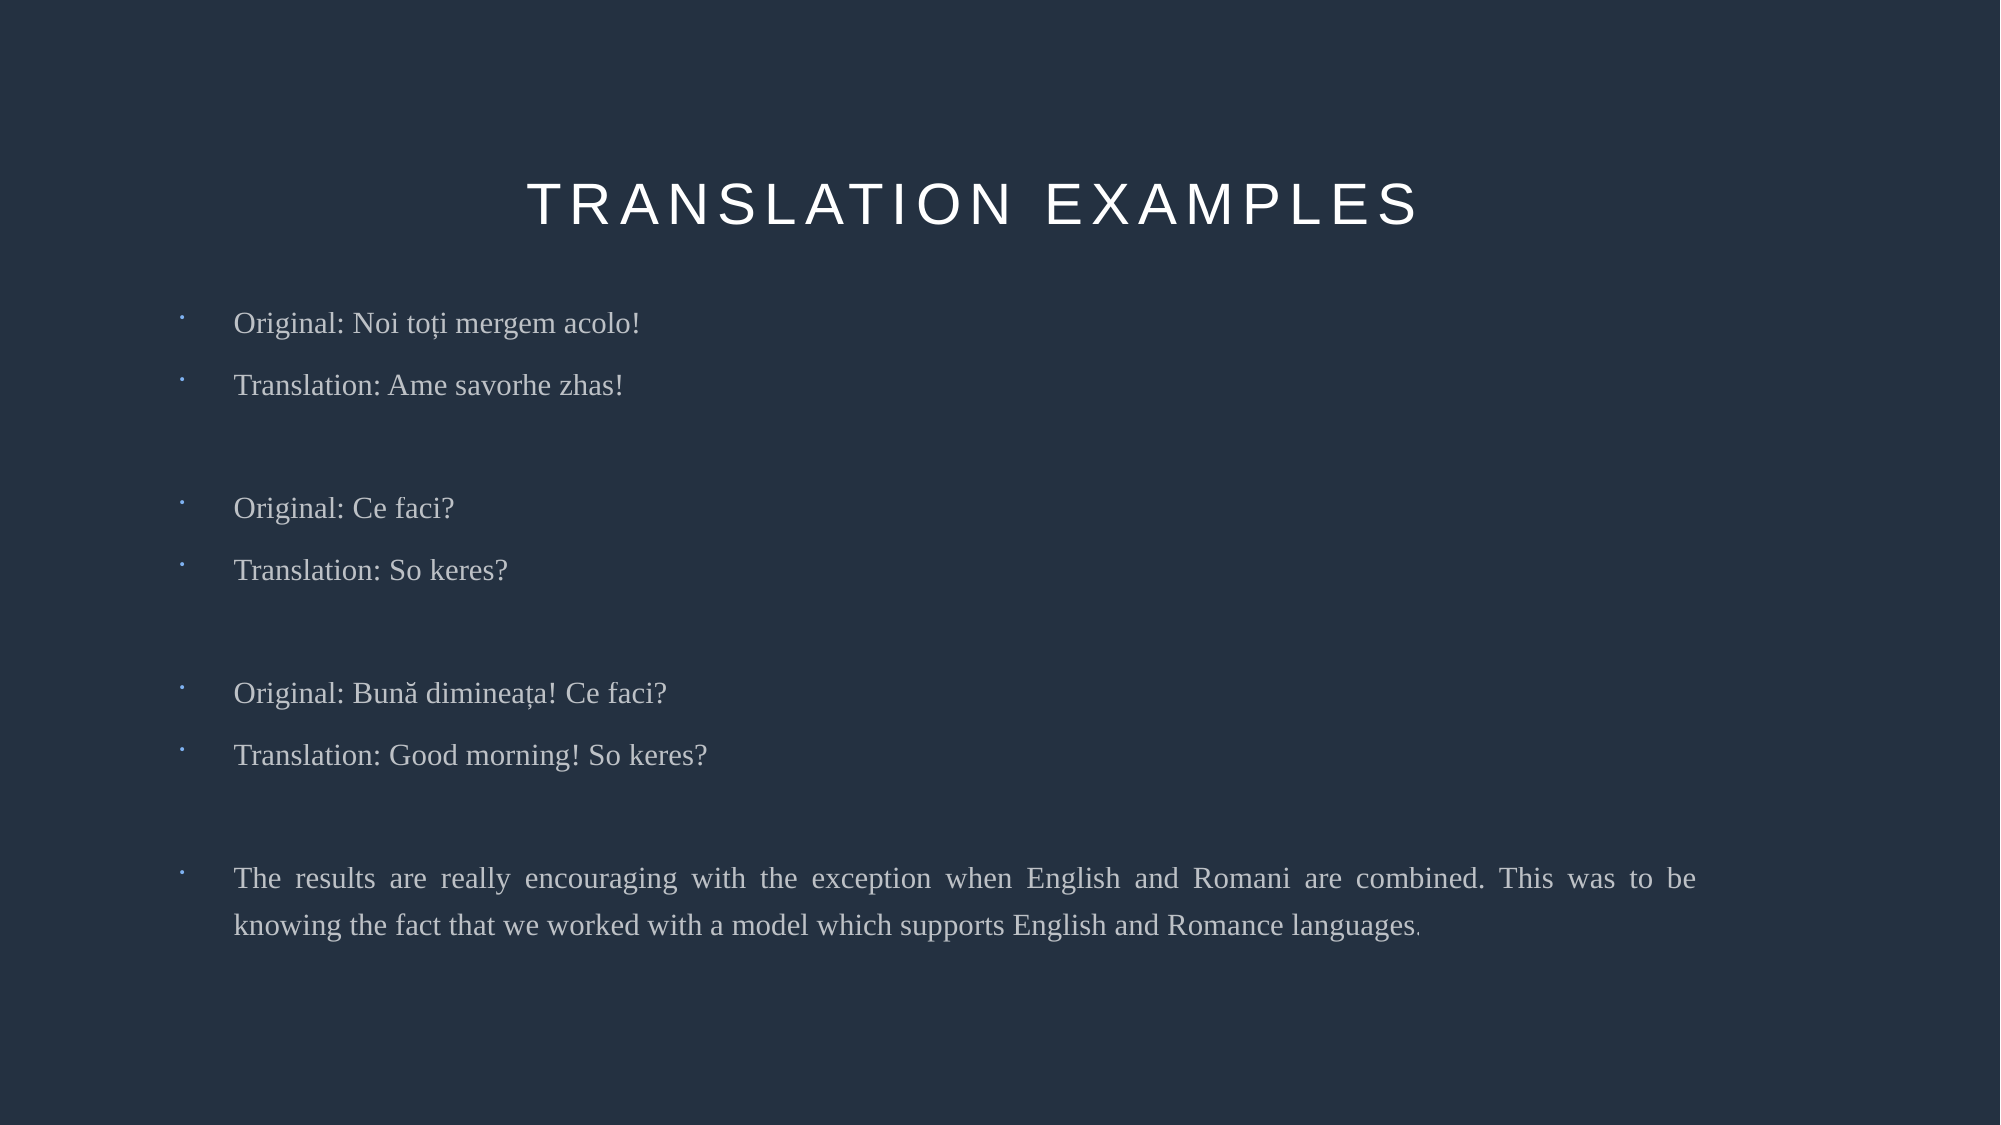

# TRANSLATION EXAMPLES
Original: Noi toți mergem acolo!
Translation: Ame savorhe zhas!

Original: Ce faci?
Translation: So keres?

Original: Bună dimineața! Ce faci?
Translation: Good morning! So keres?

The results are really encouraging with the exception when English and Romani are combined. This was to be expected knowing the fact that we worked with a model which supports English and Romance languages.